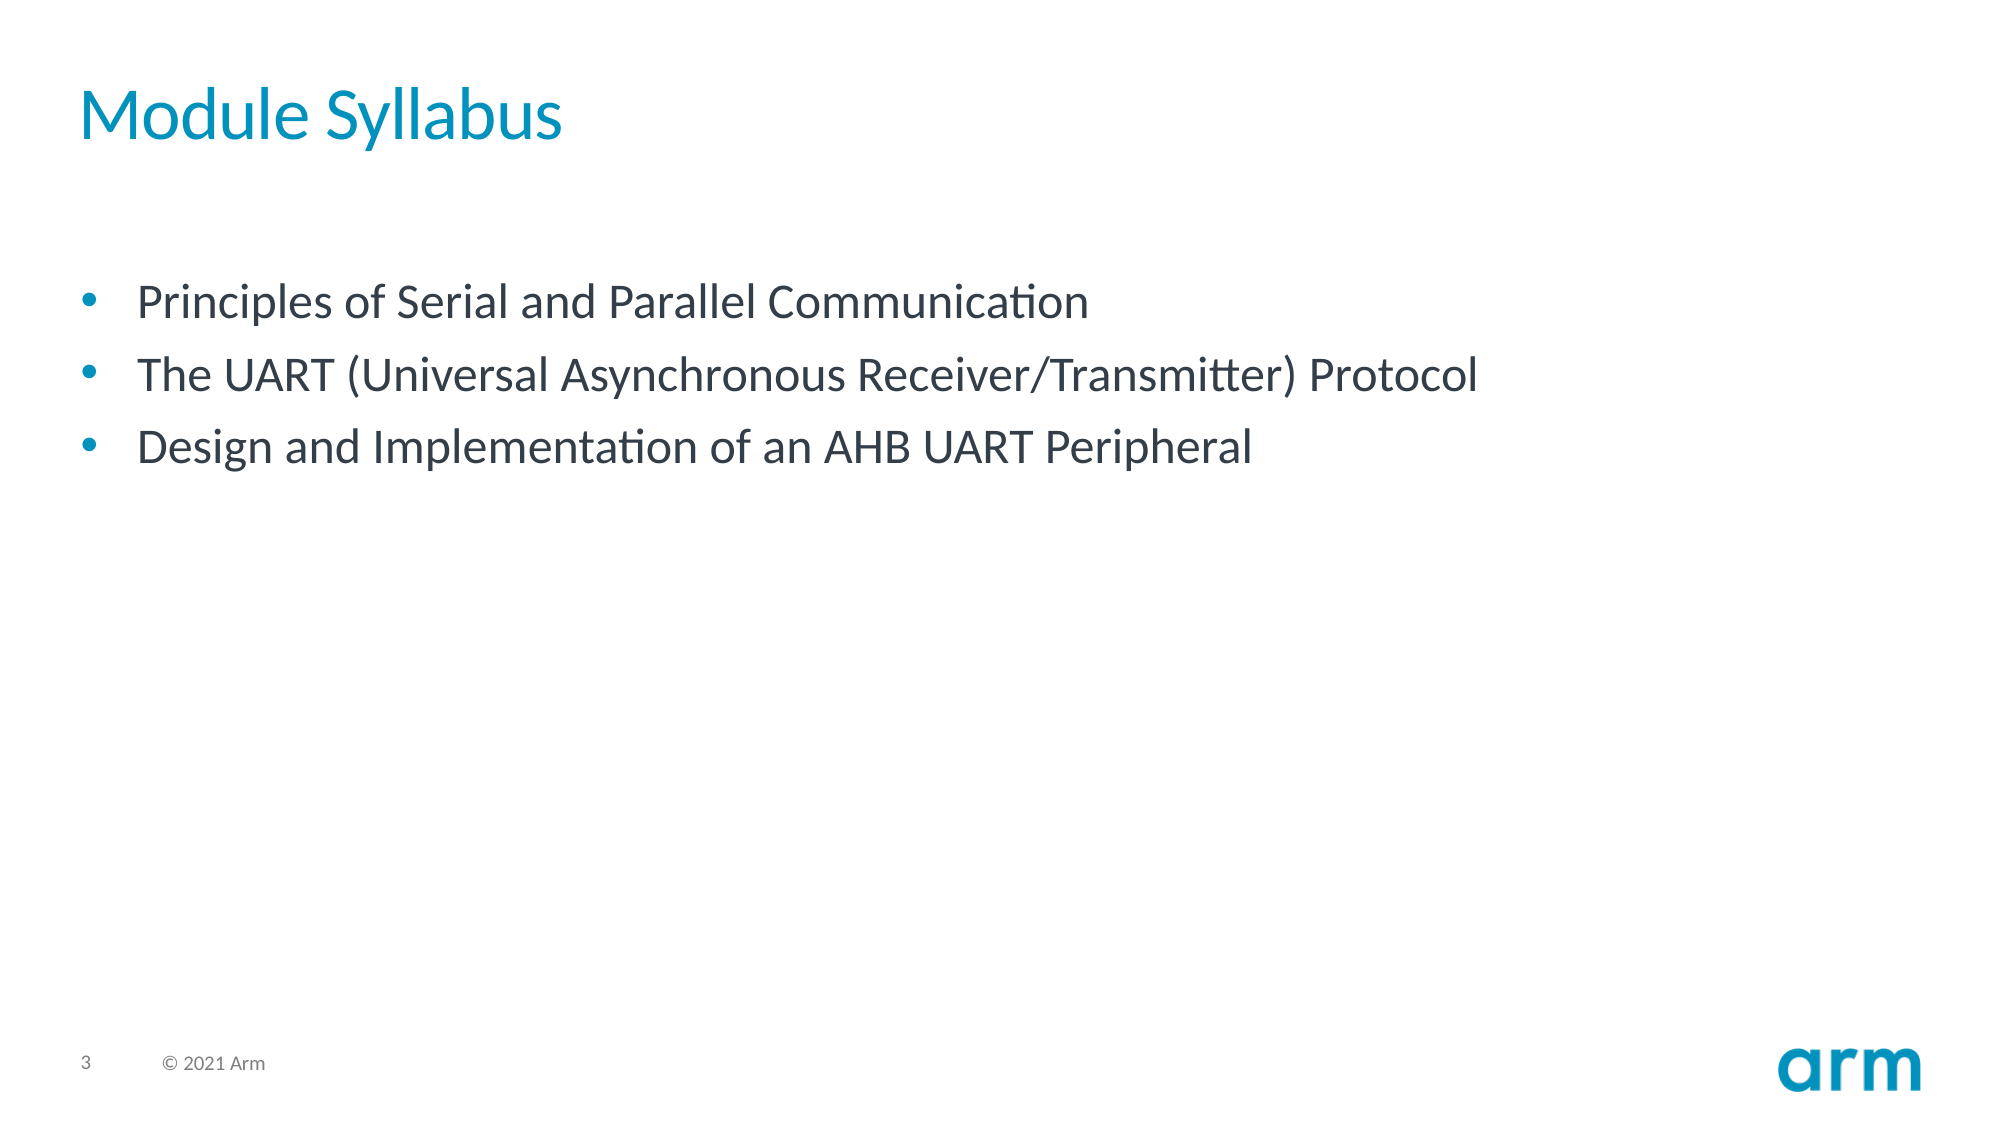

# Module Syllabus
Principles of Serial and Parallel Communication
The UART (Universal Asynchronous Receiver/Transmitter) Protocol
Design and Implementation of an AHB UART Peripheral